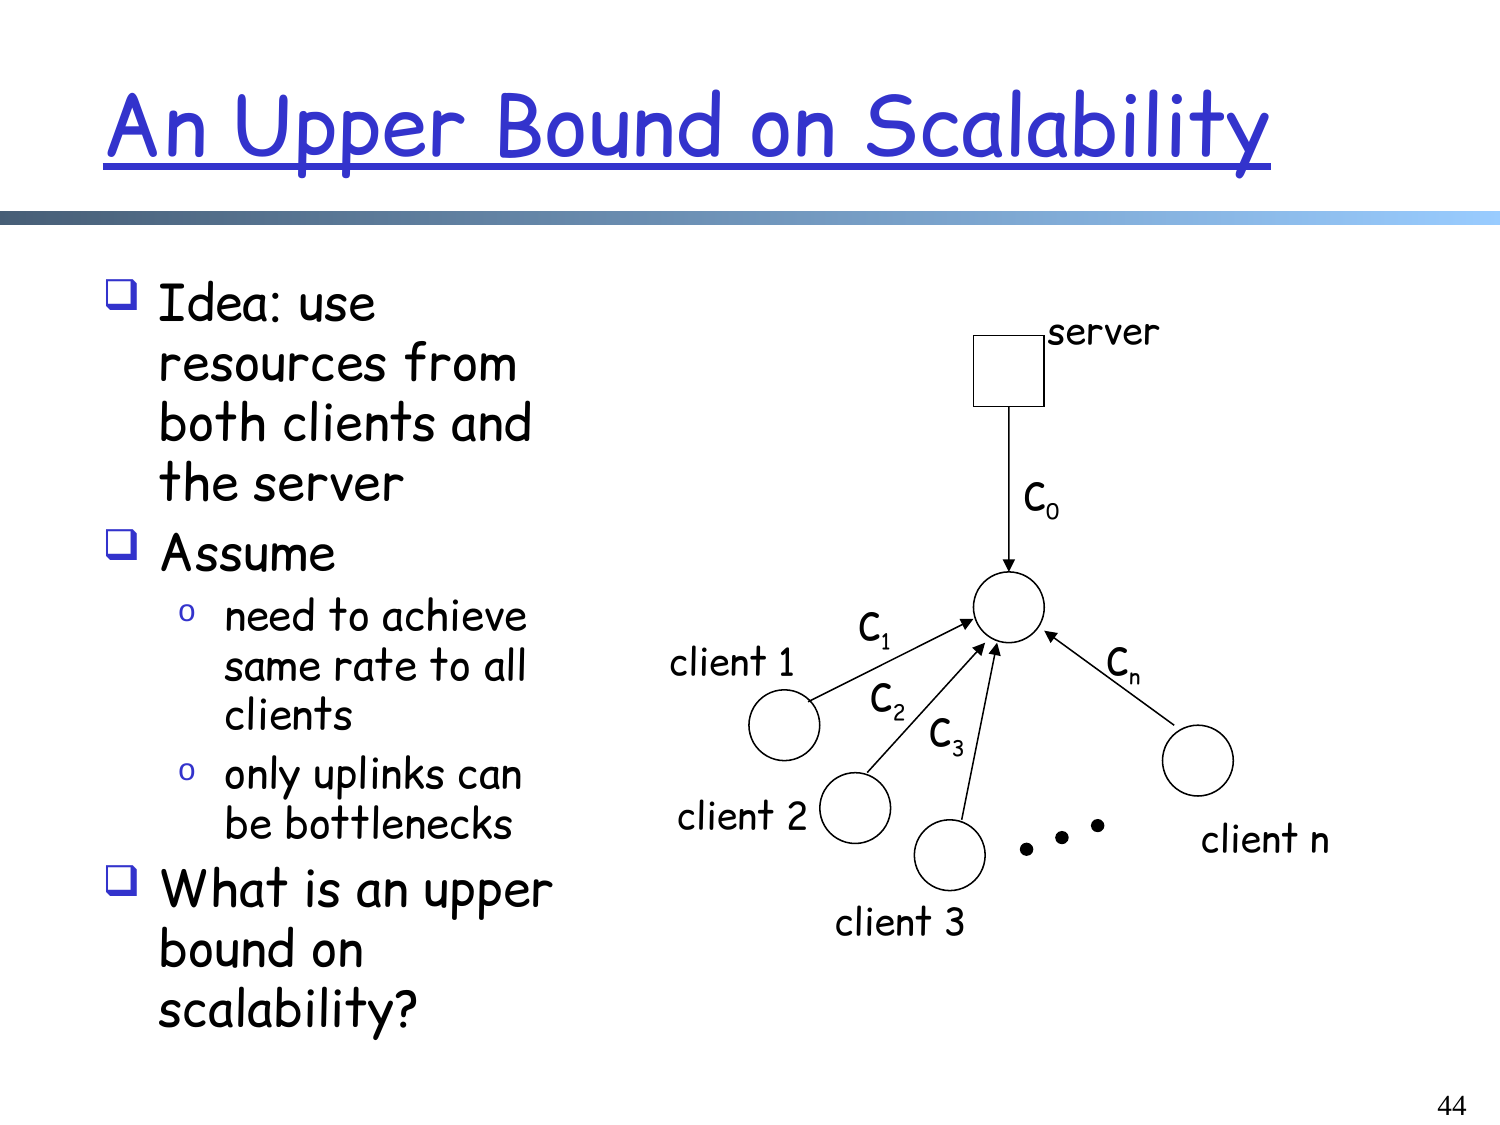

# An Upper Bound on Scalability
Idea: use resources from both clients and the server
Assume
need to achieve same rate to all clients
only uplinks can be bottlenecks
What is an upper bound on scalability?
server

C0

C1

client 1

Cn

C2

C3

client 2
client n

client 3
44